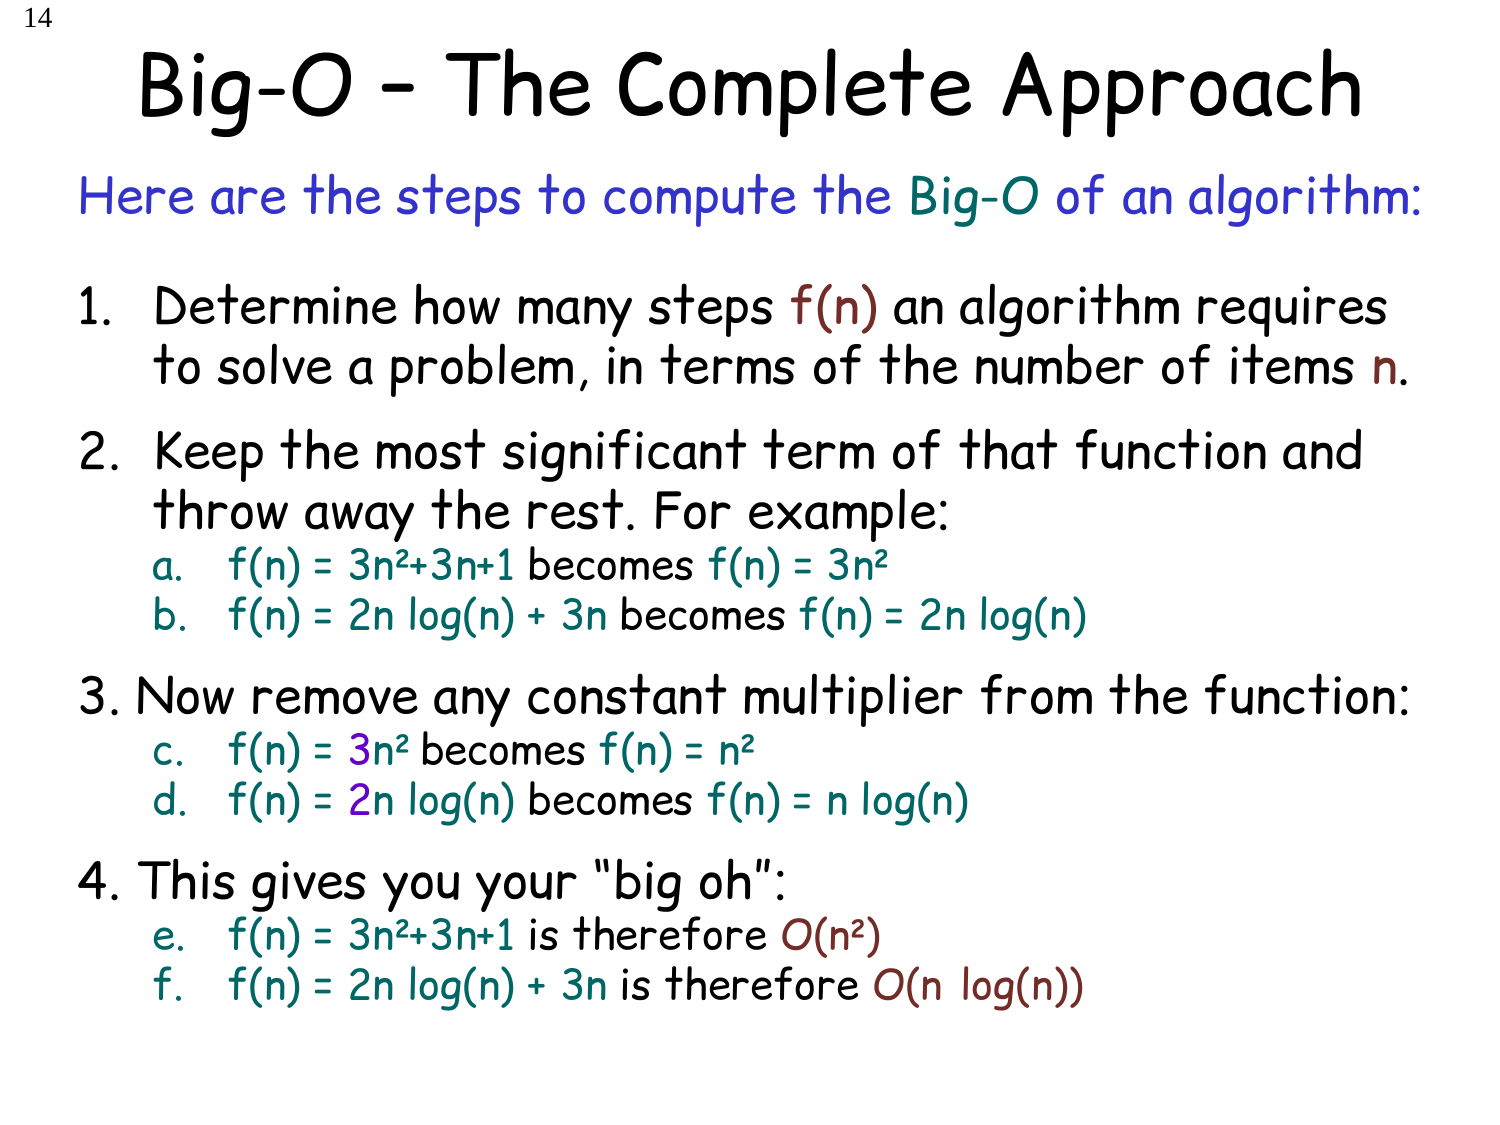

# Big-O – The Complete Approach
14

Here are the steps to compute the Big-O of an algorithm:

Determine how many steps f(n) an algorithm requires to solve a problem, in terms of the number of items n.

Keep the most significant term of that function and throw away the rest. For example:
f(n) = 3n2+3n+1 becomes f(n) = 3n2
f(n) = 2n log(n) + 3n becomes f(n) = 2n log(n)

3. Now remove any constant multiplier from the function:
f(n) = 3n2 becomes f(n) = n2
f(n) = 2n log(n) becomes f(n) = n log(n)

4. This gives you your “big oh”:
f(n) = 3n2+3n+1 is therefore O(n2)
f(n) = 2n log(n) + 3n is therefore O(n log(n))